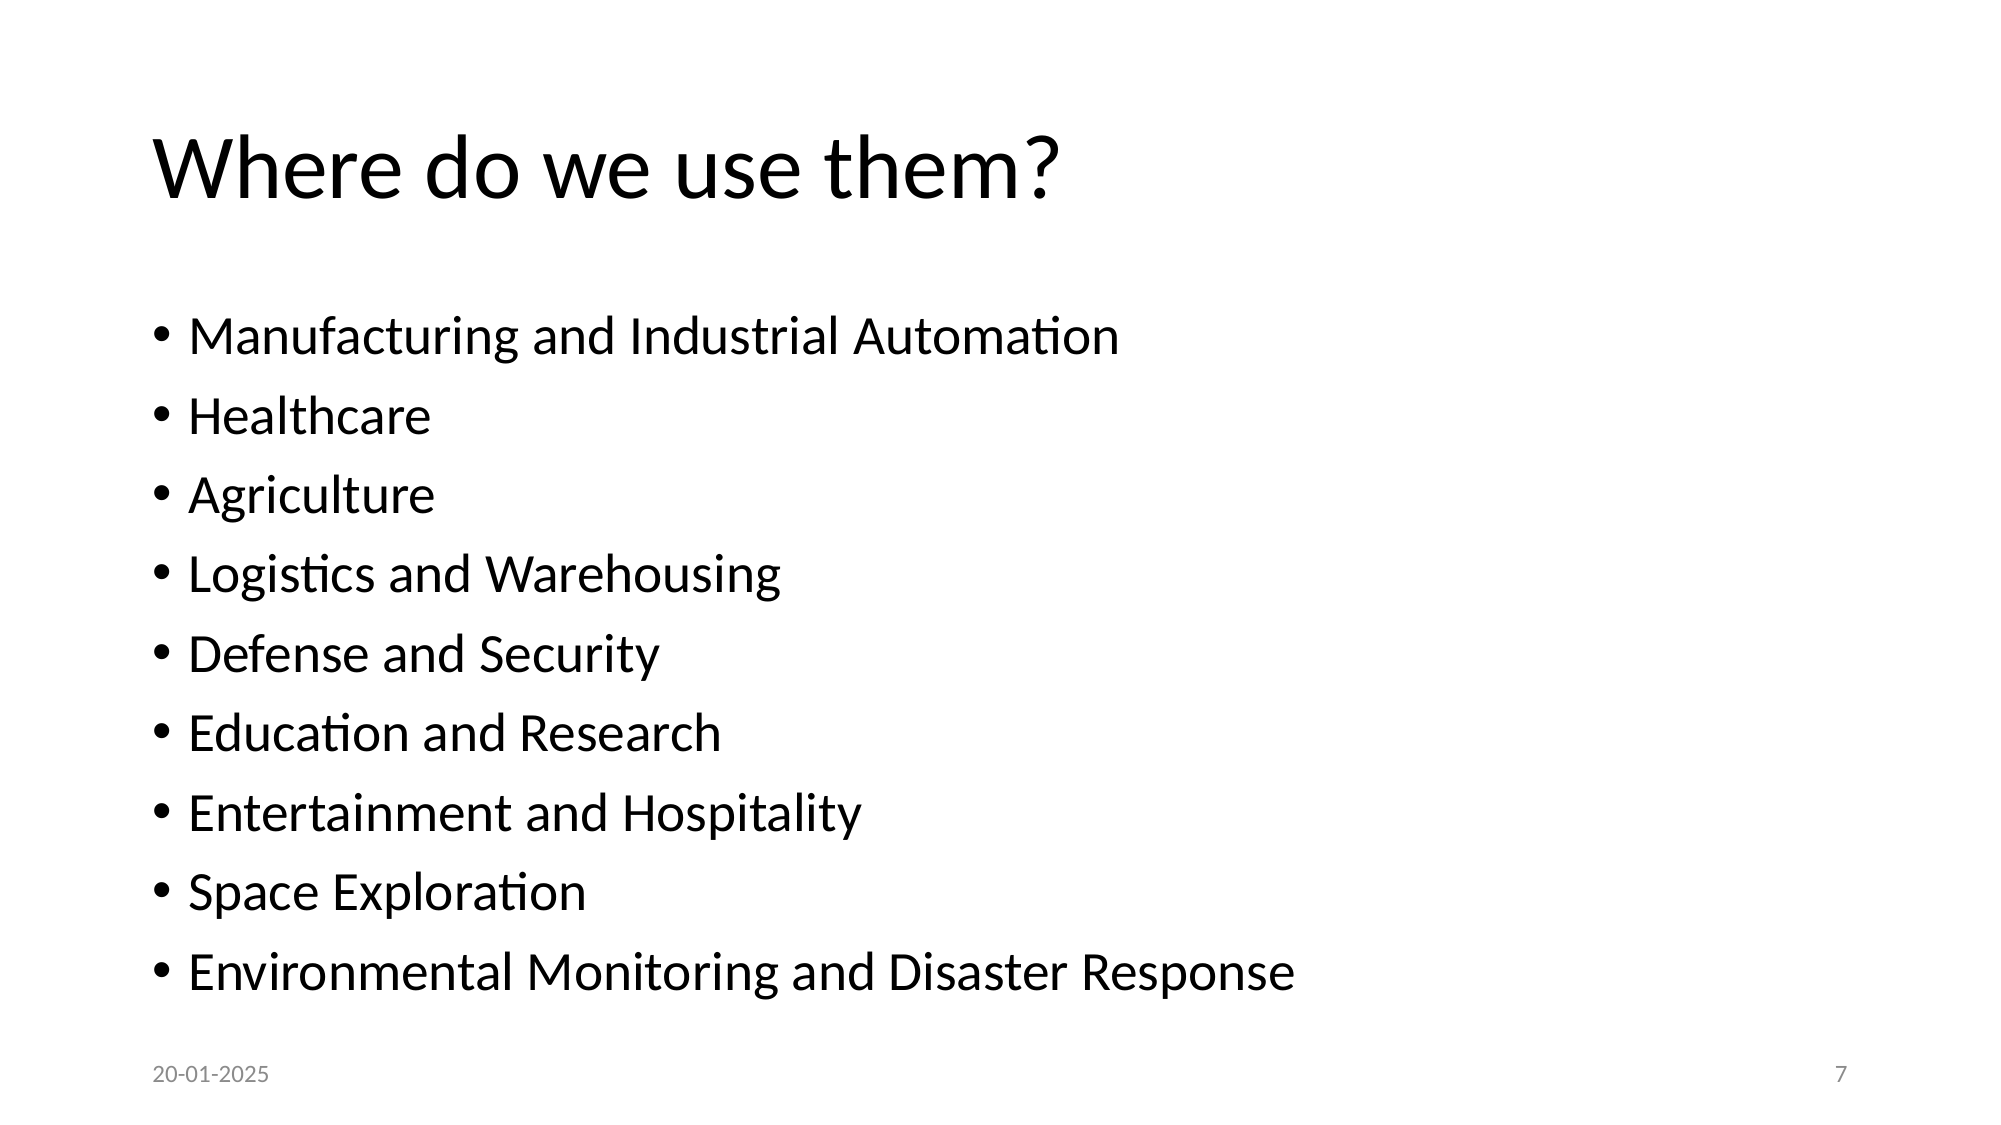

# Where do we use them?
Manufacturing and Industrial Automation
Healthcare
Agriculture
Logistics and Warehousing
Defense and Security
Education and Research
Entertainment and Hospitality
Space Exploration
Environmental Monitoring and Disaster Response
20-01-2025

7